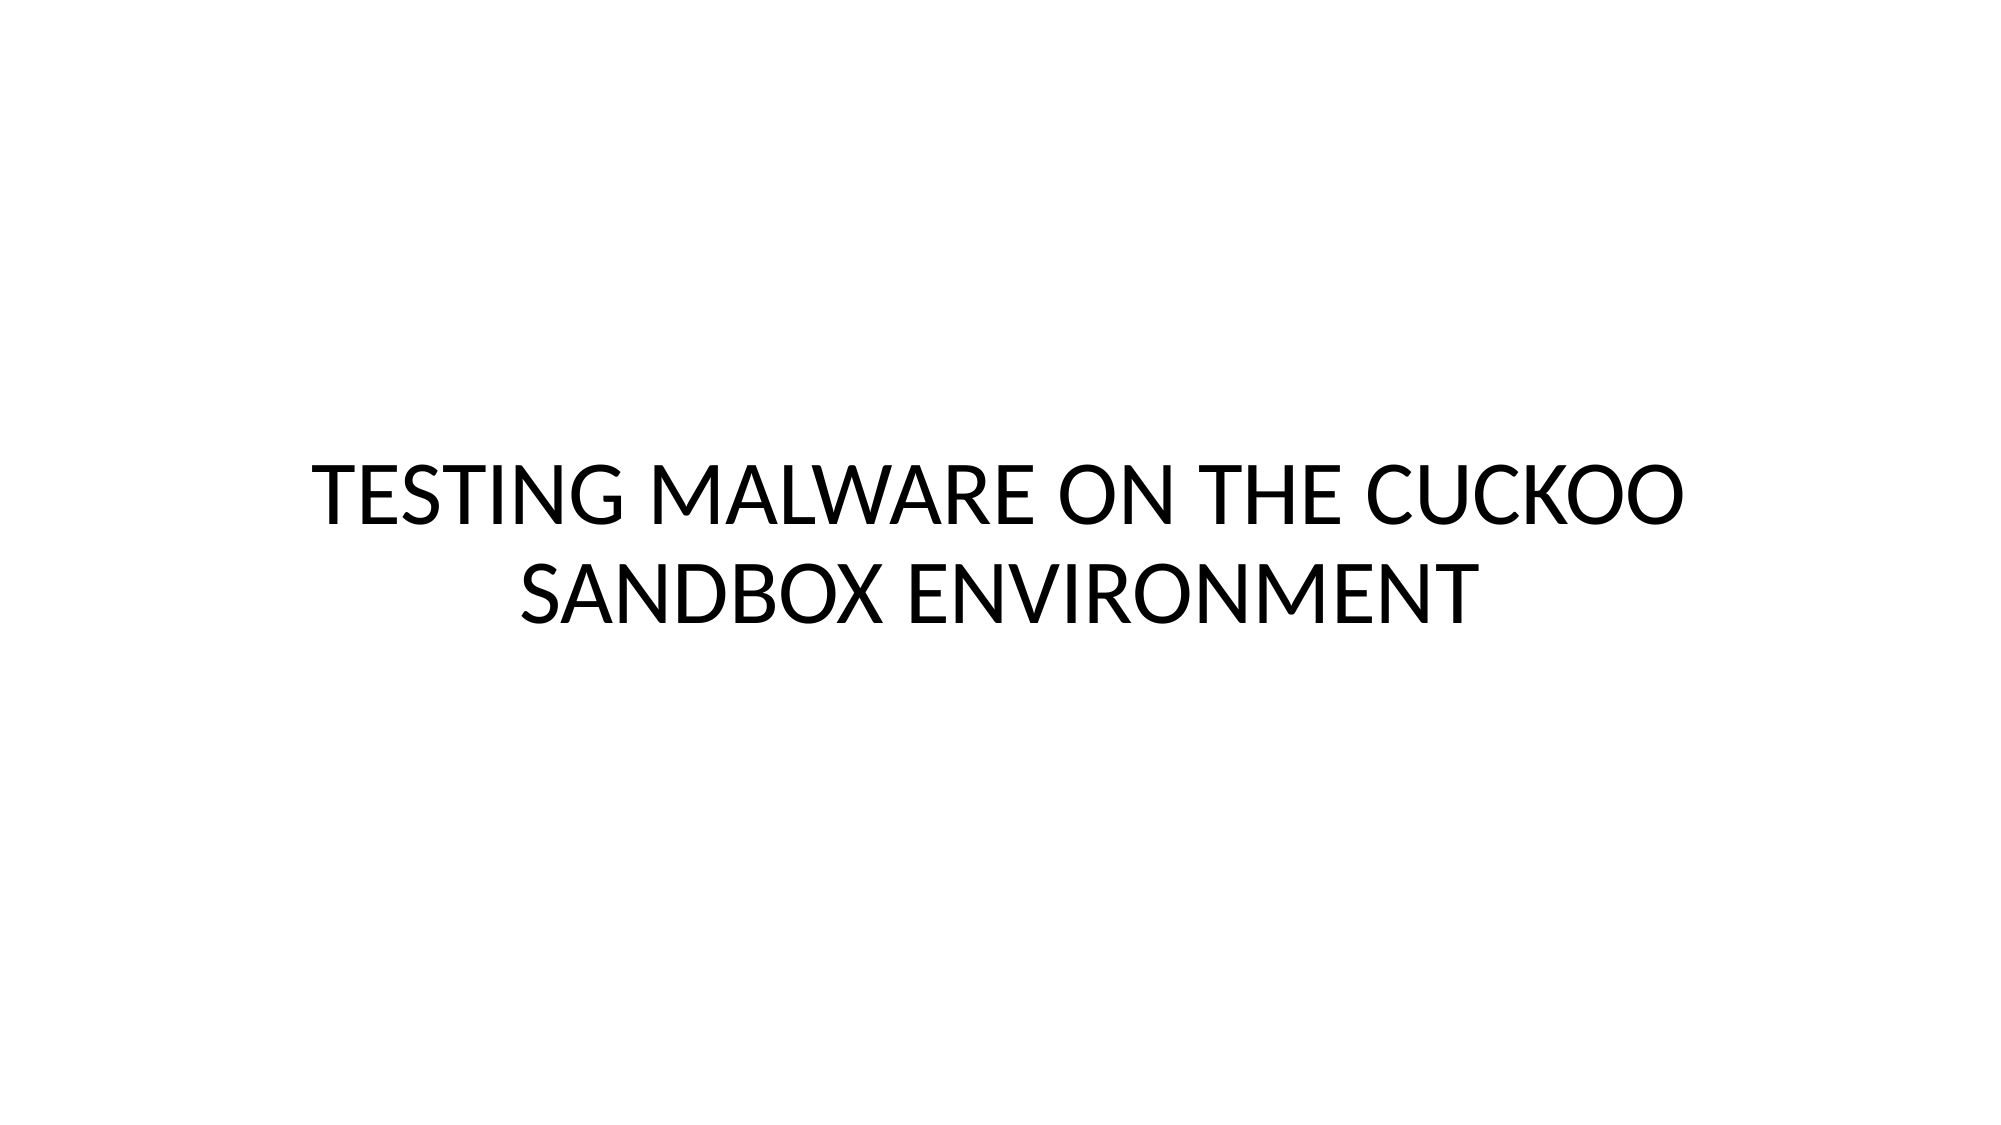

# TESTING MALWARE ON THE CUCKOO SANDBOX ENVIRONMENT